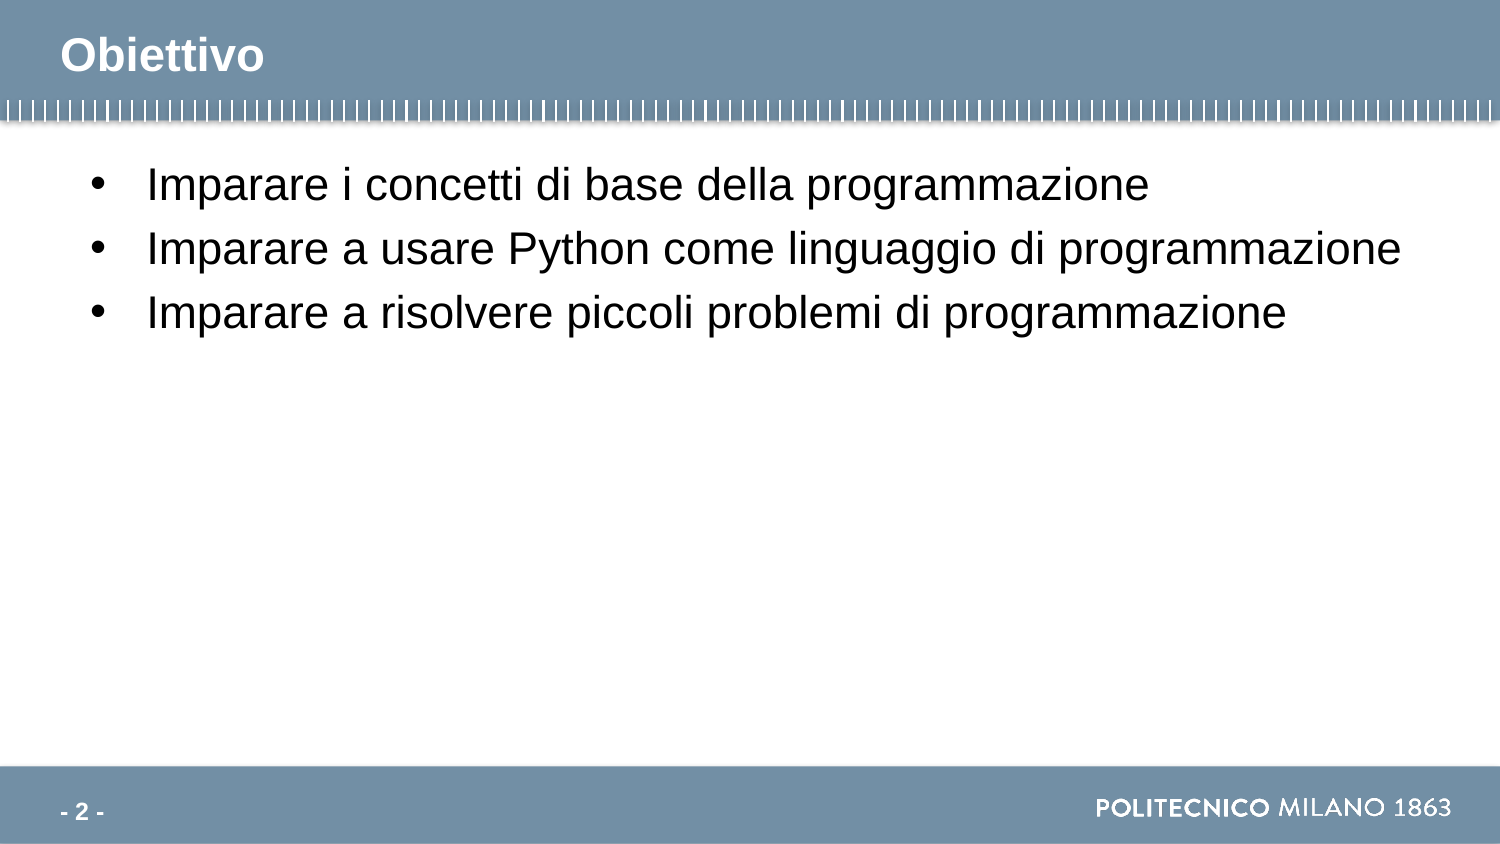

# Obiettivo
Imparare i concetti di base della programmazione
Imparare a usare Python come linguaggio di programmazione
Imparare a risolvere piccoli problemi di programmazione
- 2 -